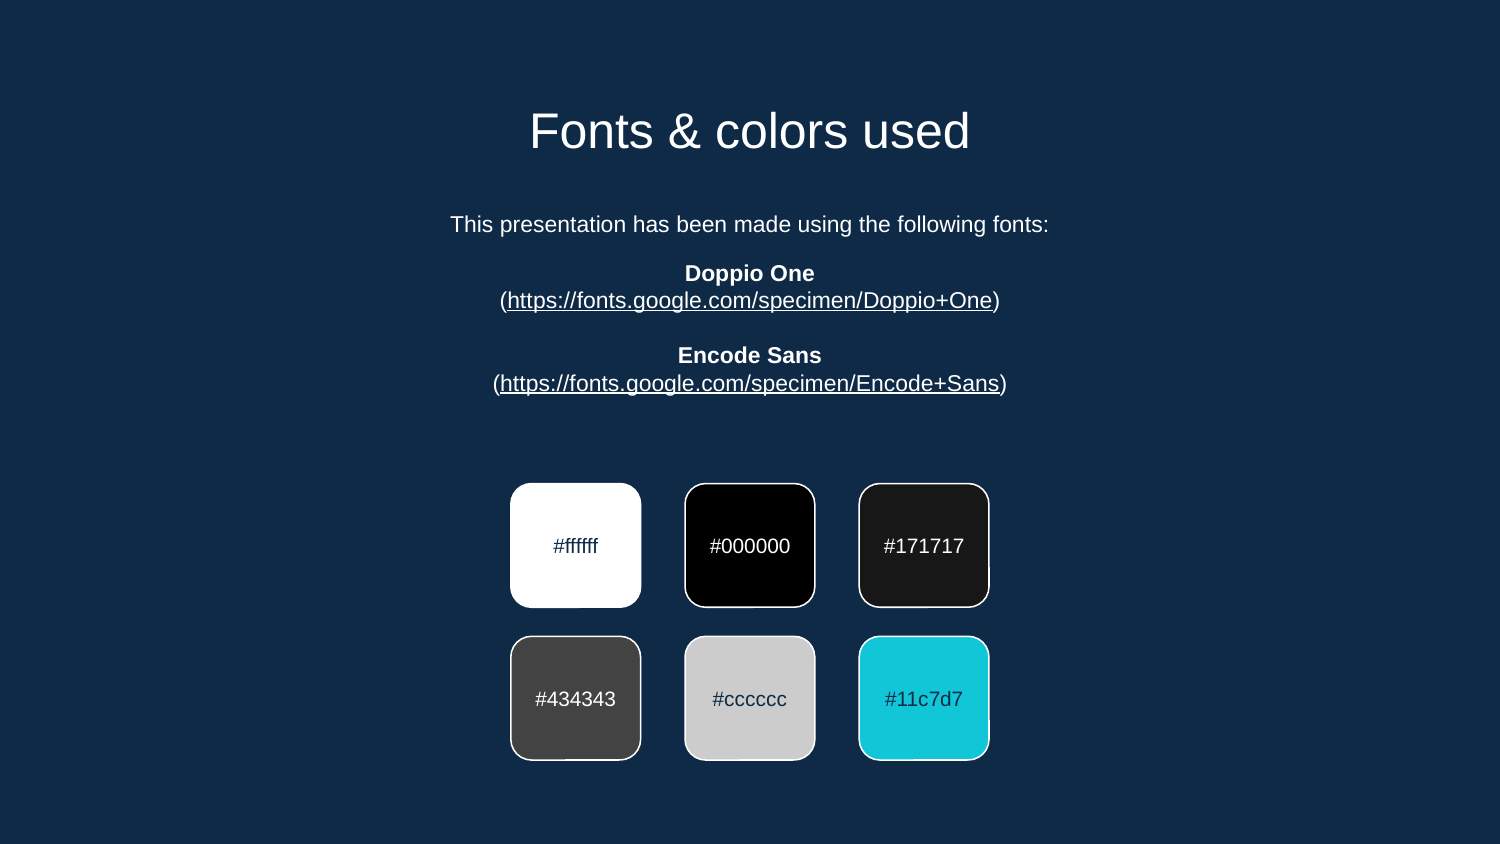

# Fonts & colors used
This presentation has been made using the following fonts:
Doppio One
(https://fonts.google.com/specimen/Doppio+One)

Encode Sans
(https://fonts.google.com/specimen/Encode+Sans)

#ffffff
#000000
#171717

#434343
#cccccc
#11c7d7